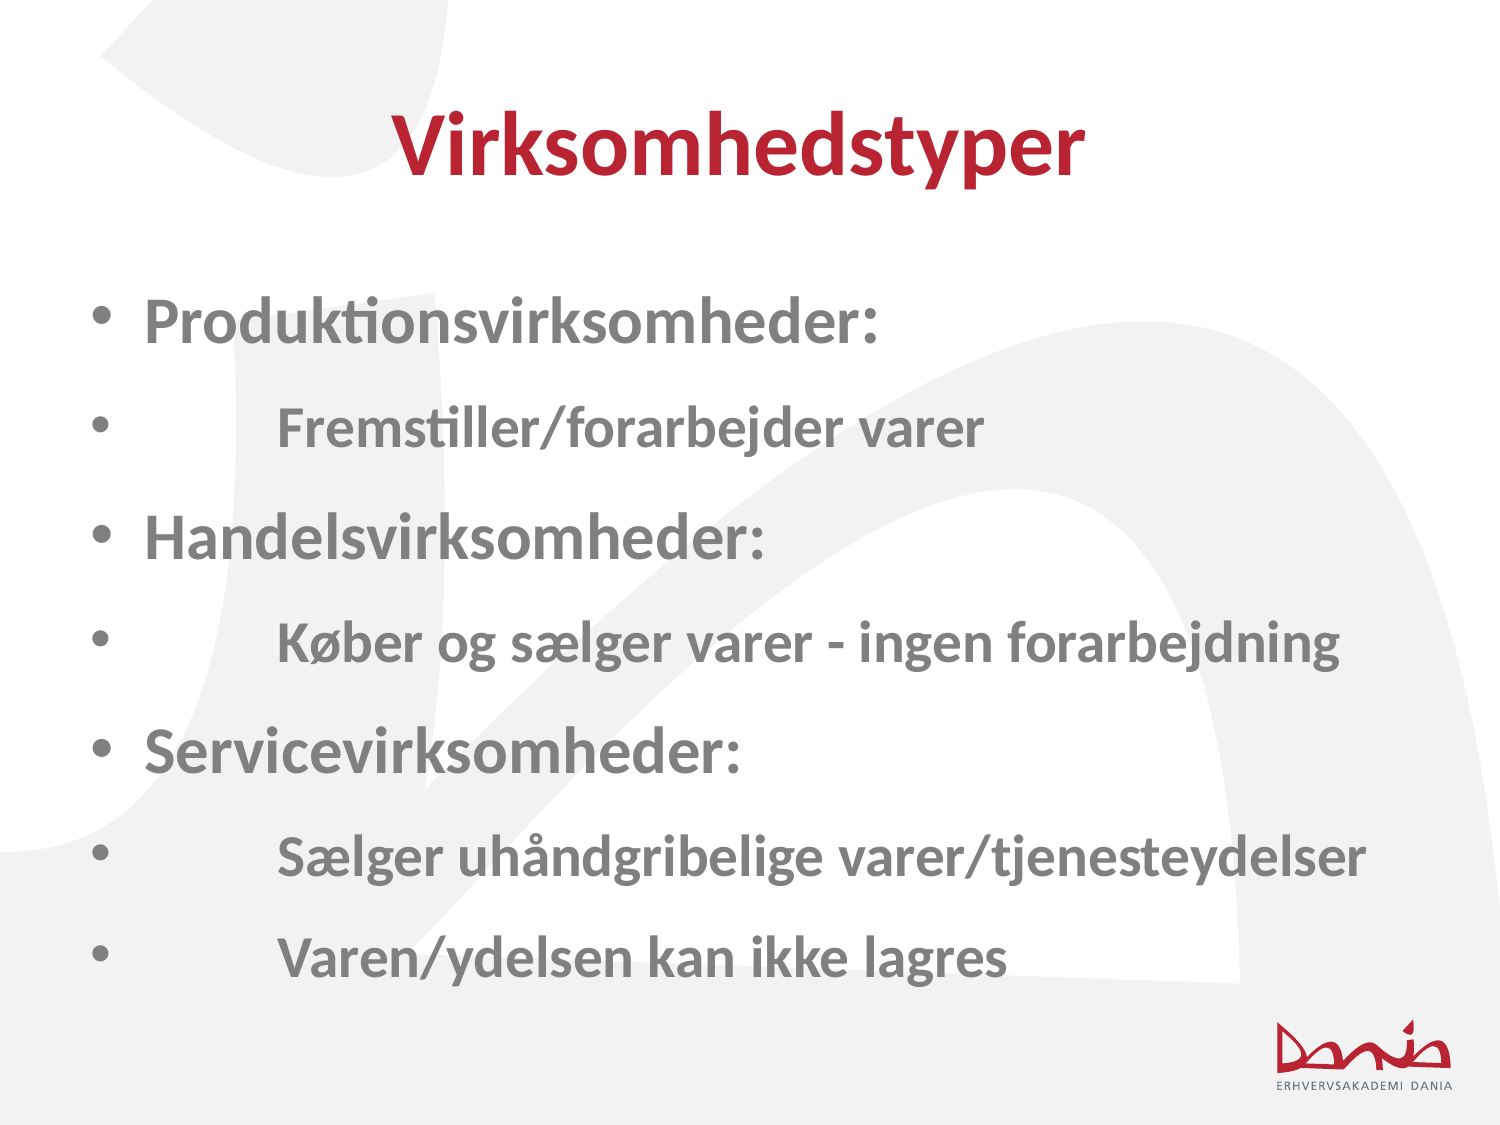

# Virksomhedstyper
Produktionsvirksomheder:
	Fremstiller/forarbejder varer
Handelsvirksomheder:
	Køber og sælger varer - ingen forarbejdning
Servicevirksomheder:
	Sælger uhåndgribelige varer/tjenesteydelser
	Varen/ydelsen kan ikke lagres